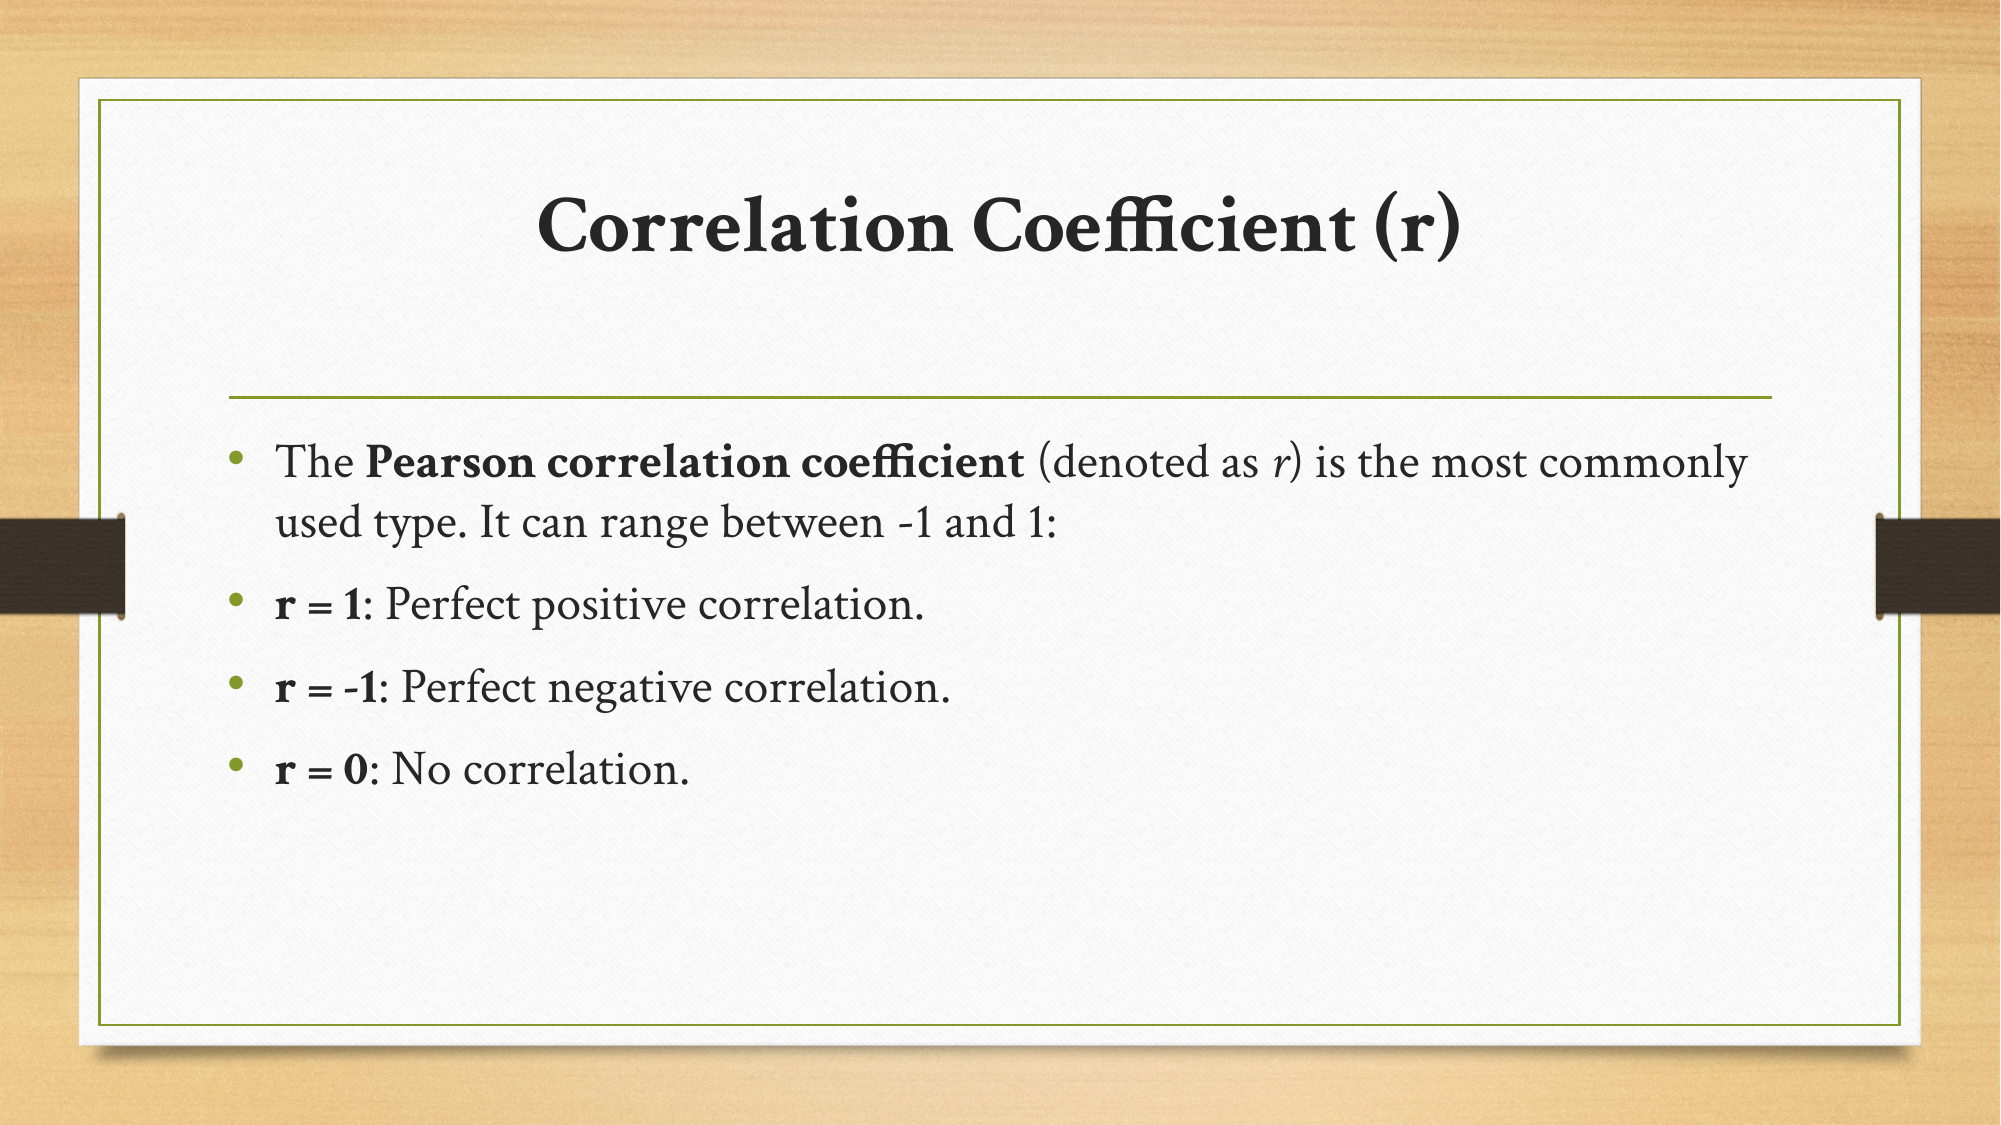

# Correlation Coefficient (r)
The Pearson correlation coefficient (denoted as r) is the most commonly used type. It can range between -1 and 1:
r = 1: Perfect positive correlation.
r = -1: Perfect negative correlation.
r = 0: No correlation.